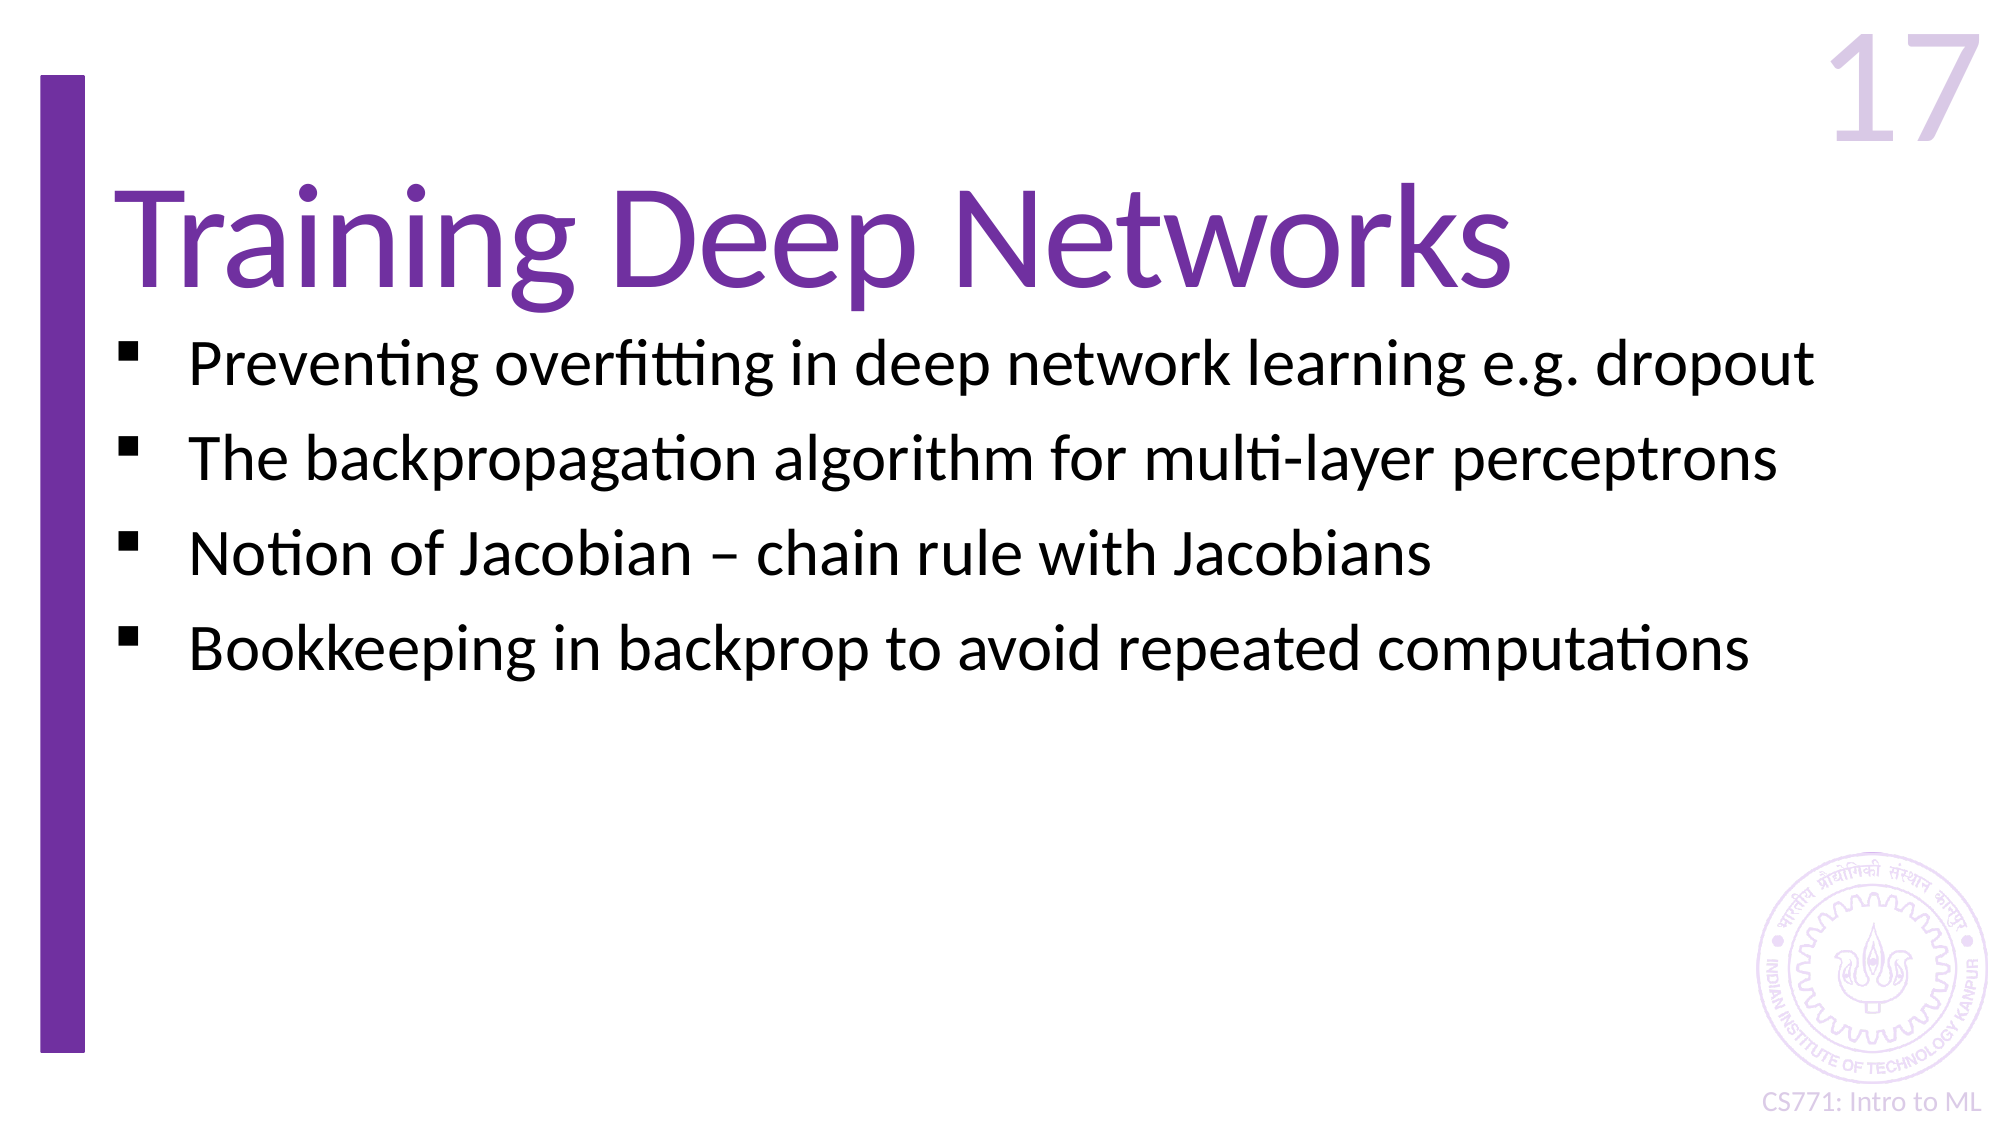

17
# Training Deep Networks
Preventing overfitting in deep network learning e.g. dropout
The backpropagation algorithm for multi-layer perceptrons
Notion of Jacobian – chain rule with Jacobians
Bookkeeping in backprop to avoid repeated computations